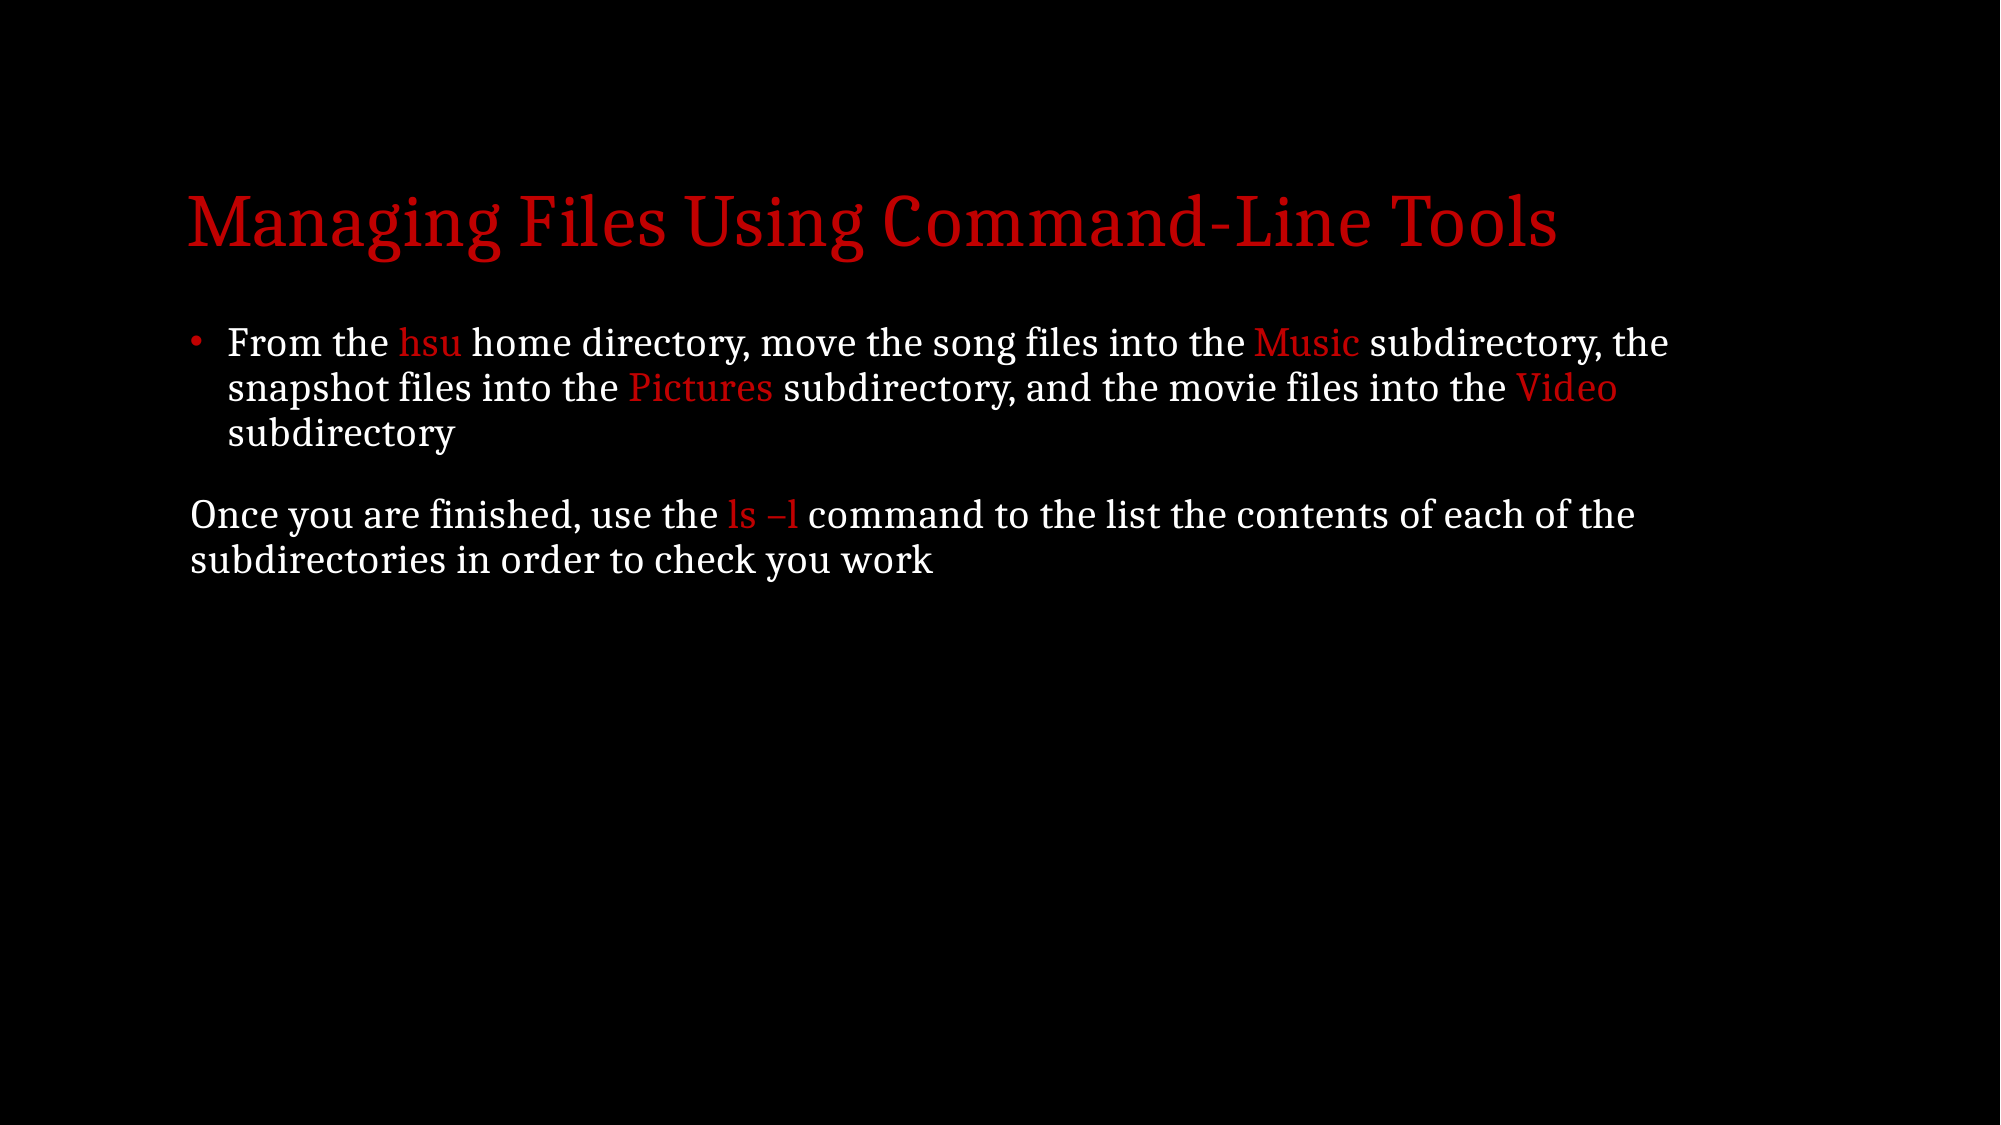

# Managing Files Using Command-Line Tools
From the hsu home directory, move the song files into the Music subdirectory, the snapshot files into the Pictures subdirectory, and the movie files into the Video subdirectory
Once you are finished, use the ls –l command to the list the contents of each of the subdirectories in order to check you work